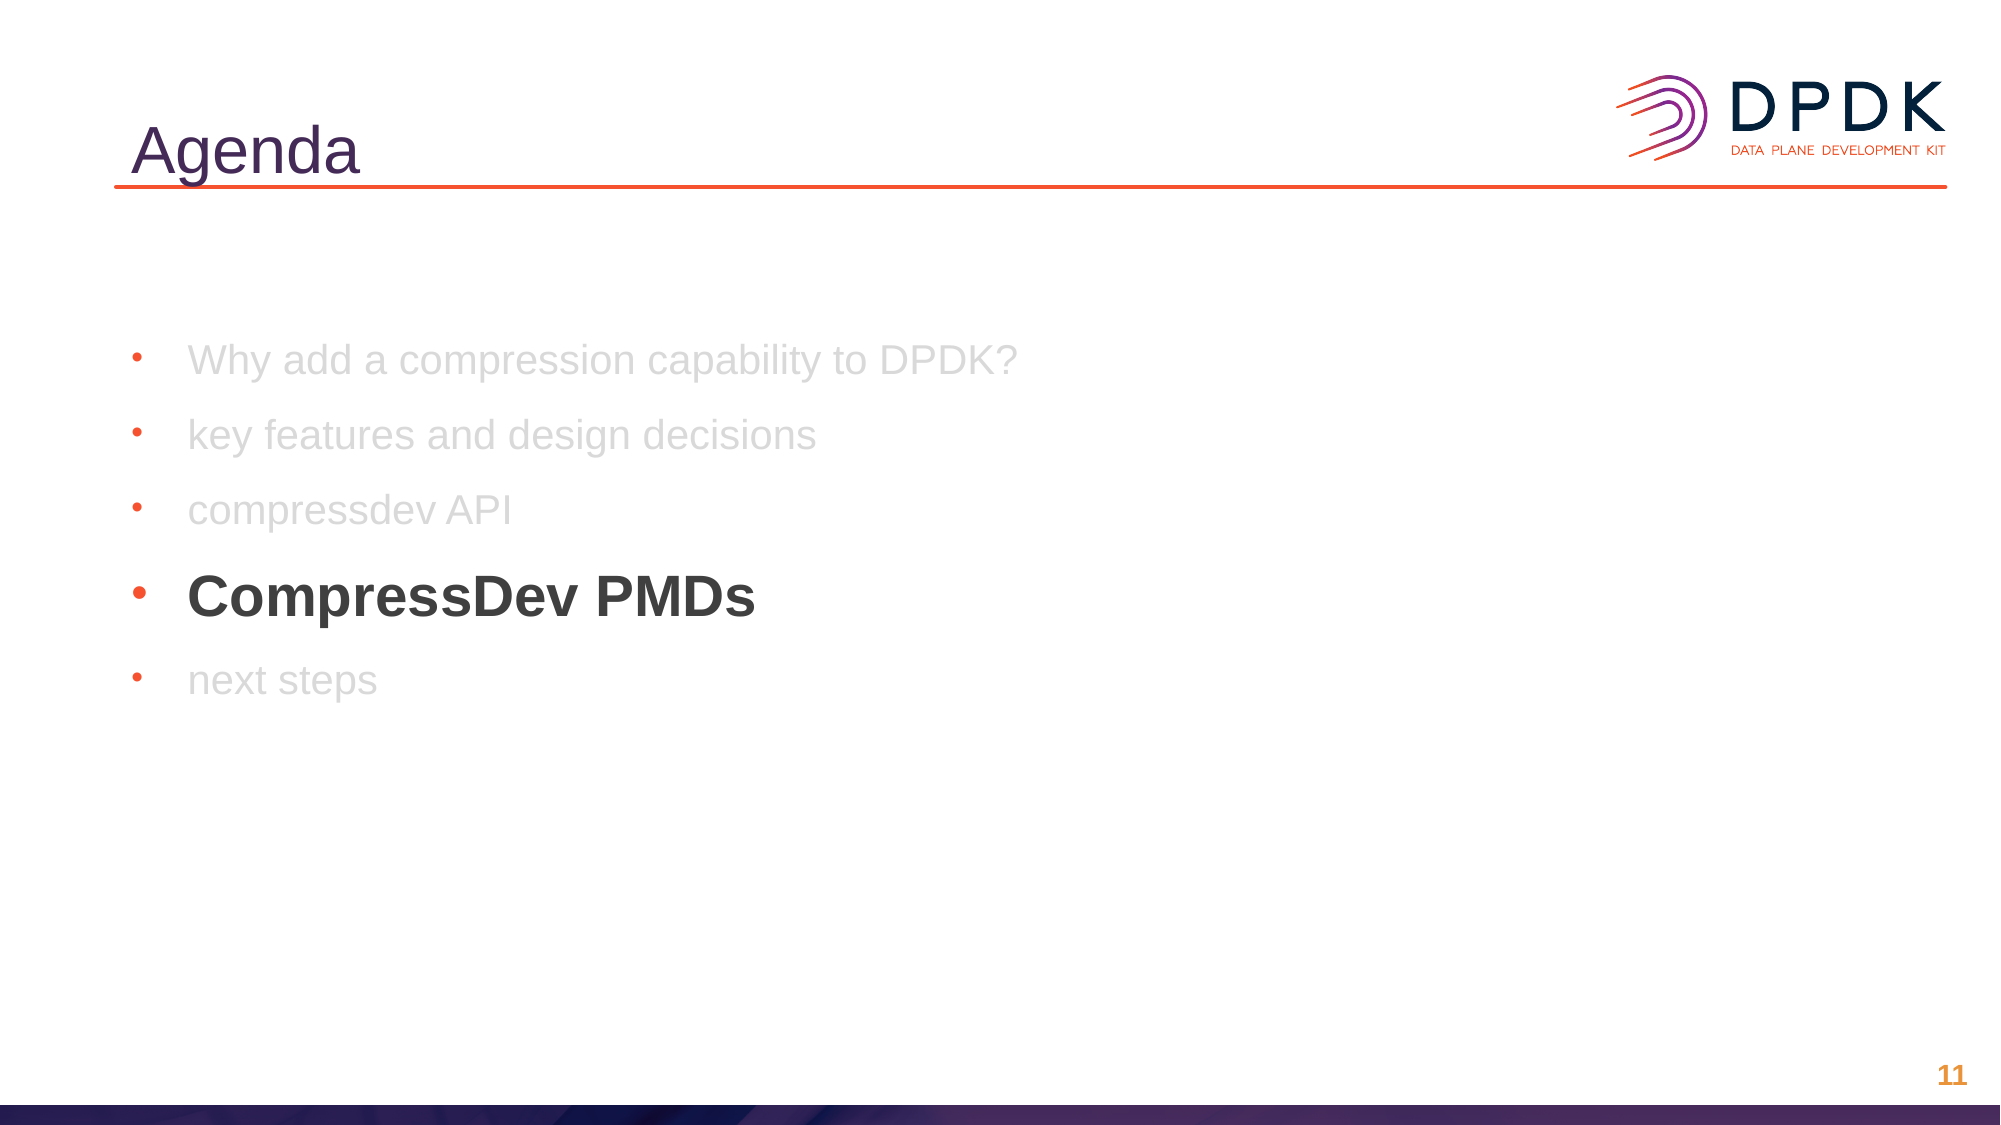

# Agenda
Why add a compression capability to DPDK?
key features and design decisions
compressdev API
CompressDev PMDs
next steps